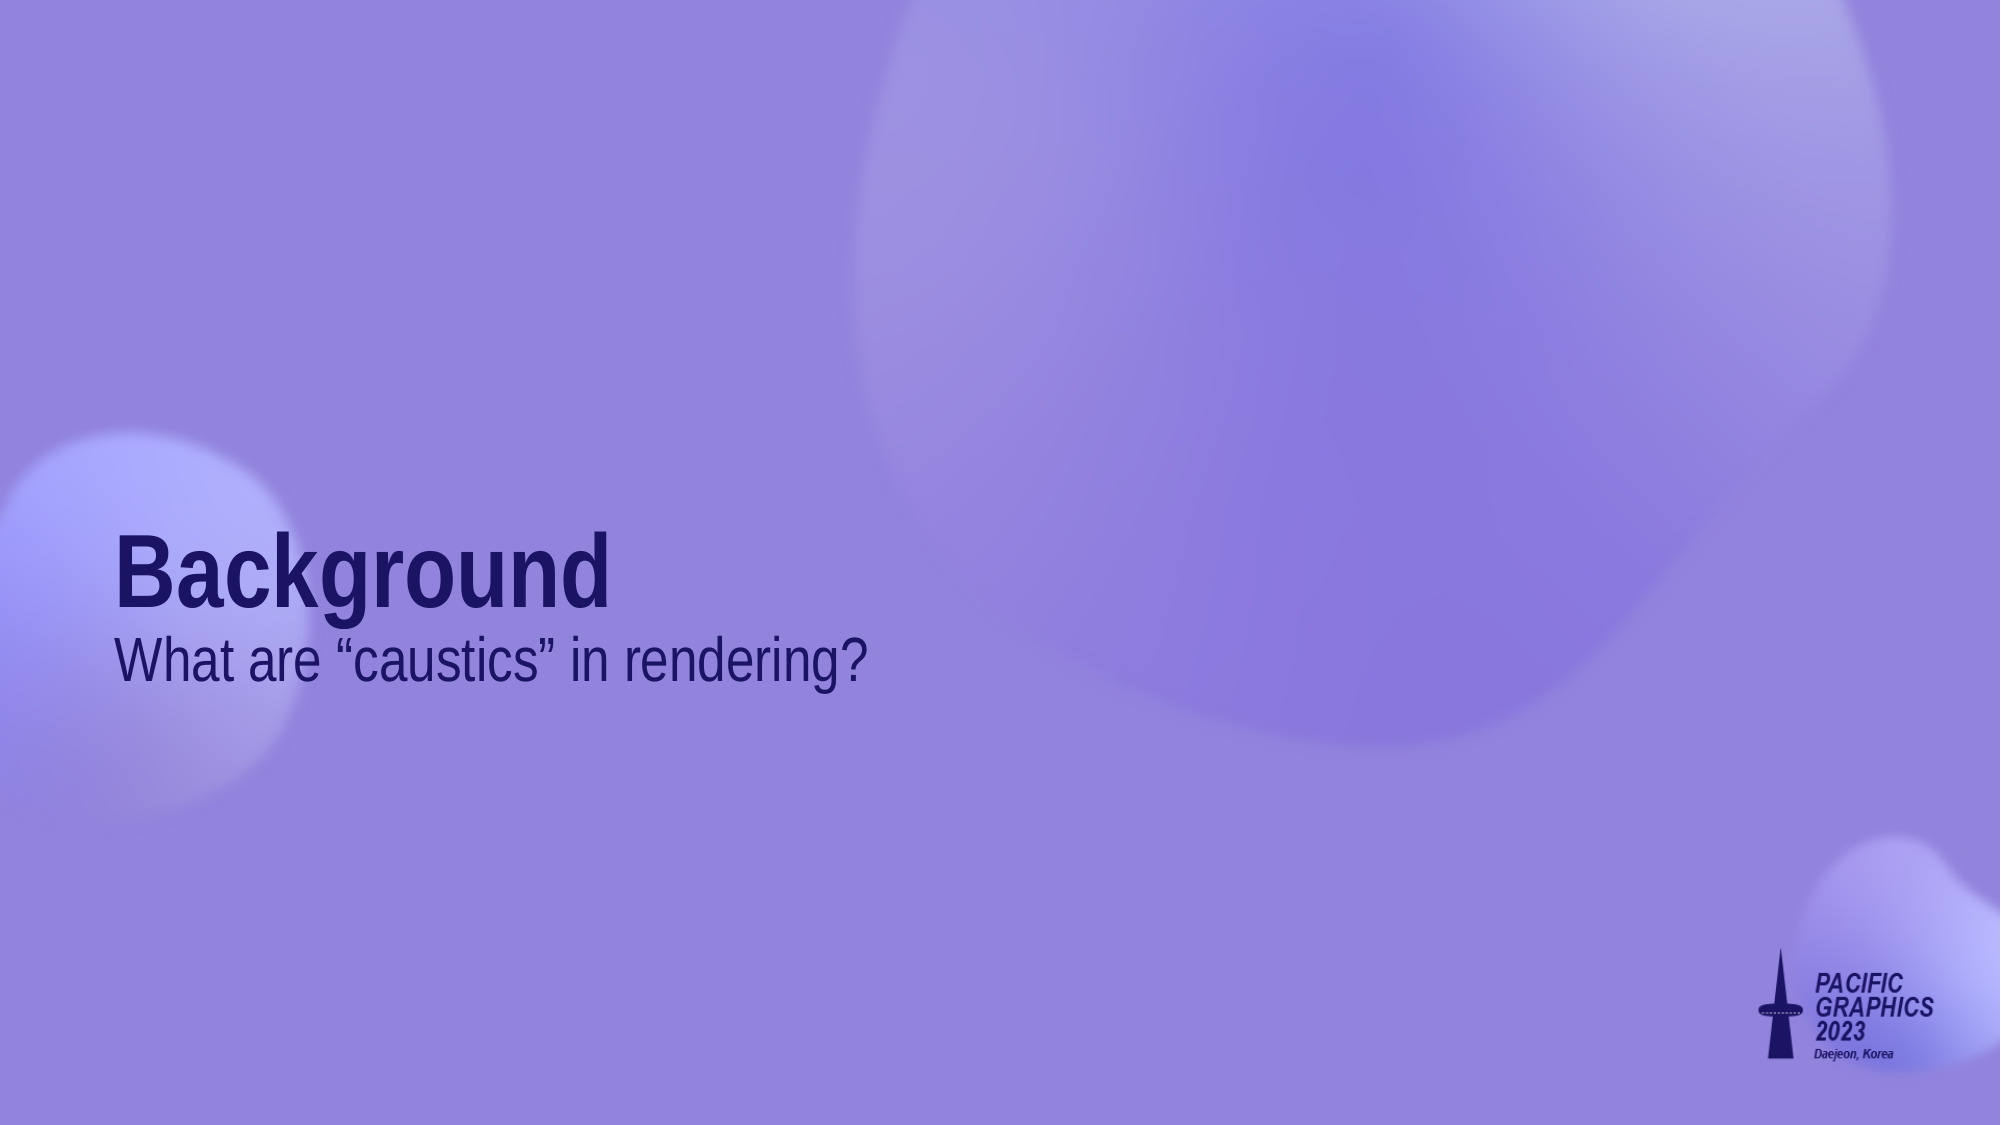

# Background
What are “caustics” in rendering?